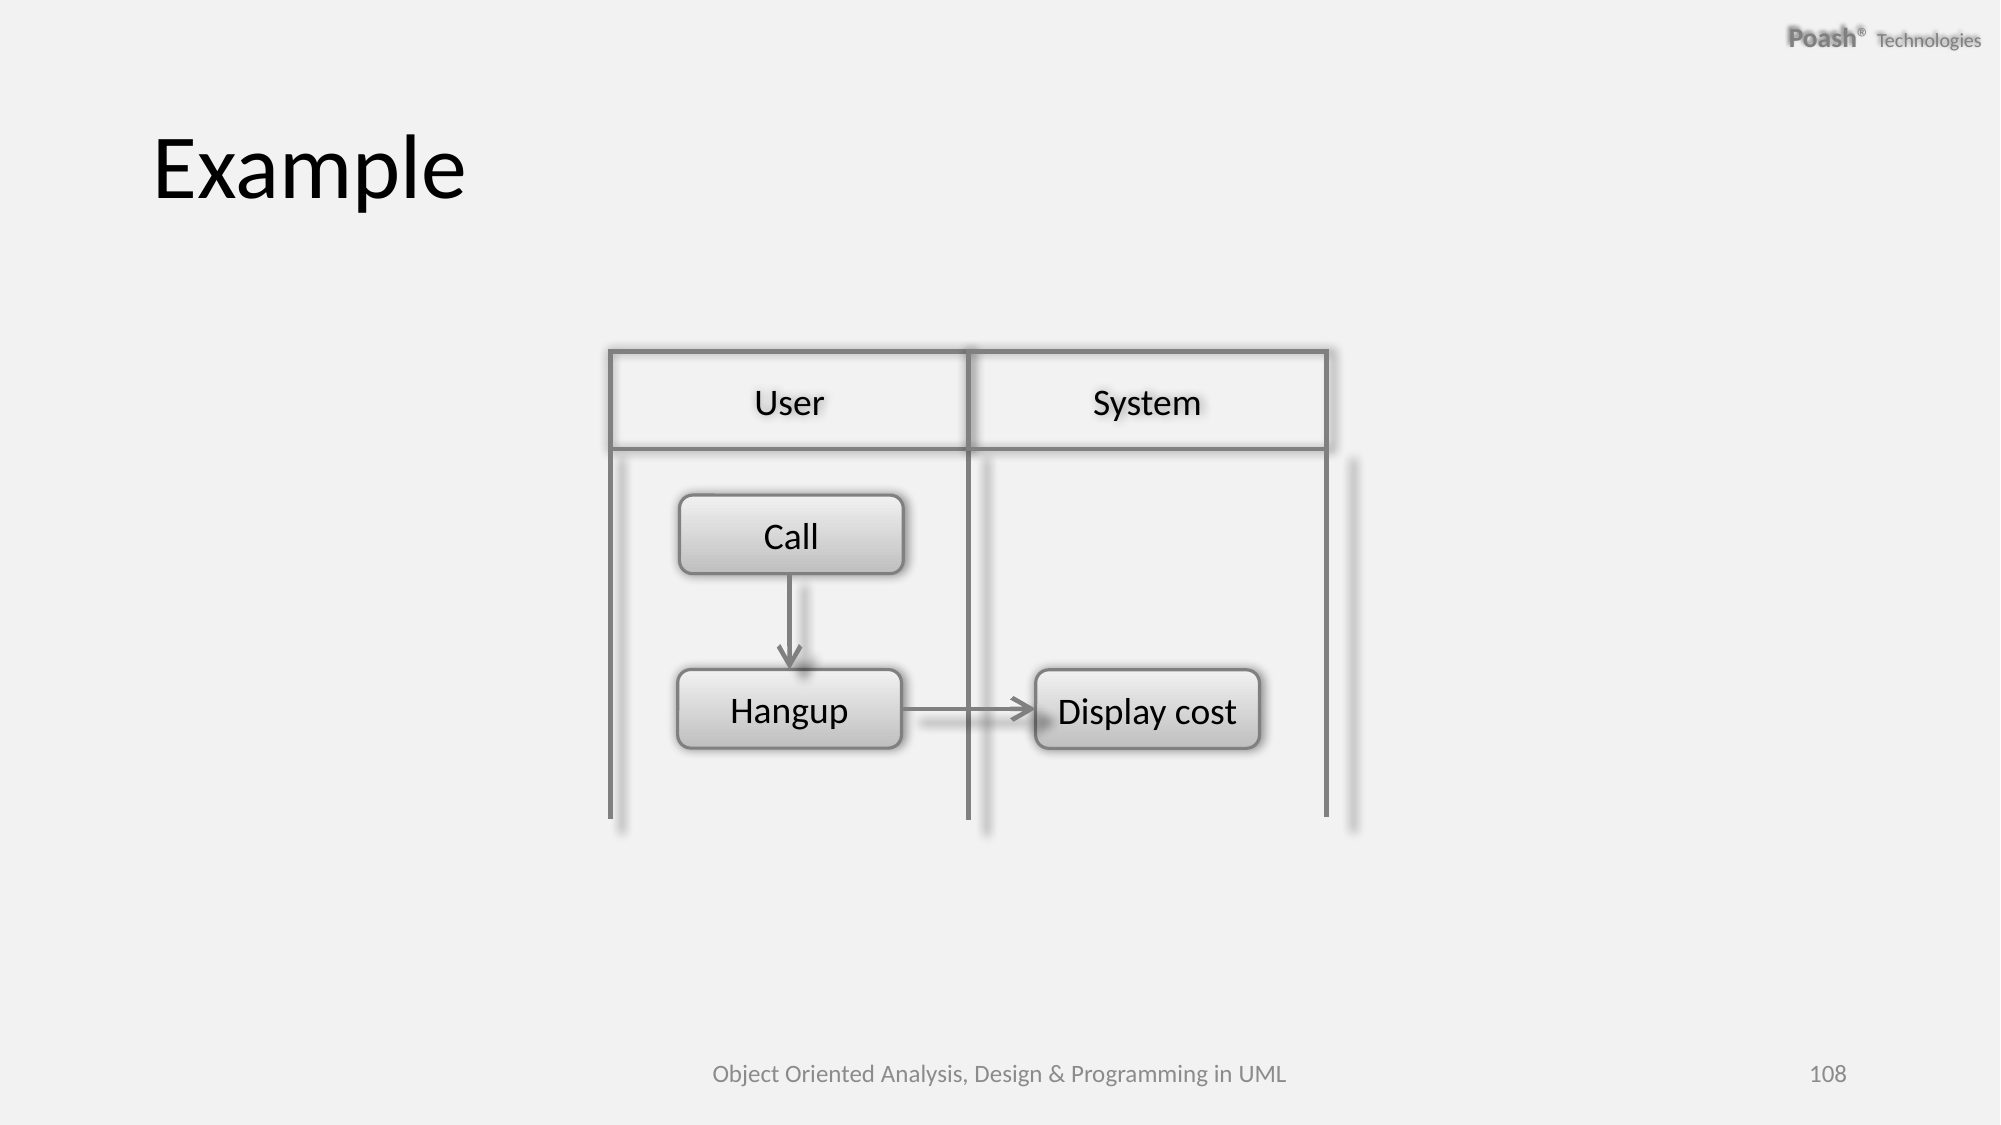

# Example
User
System
Call
Hangup
Display cost
Object Oriented Analysis, Design & Programming in UML
108